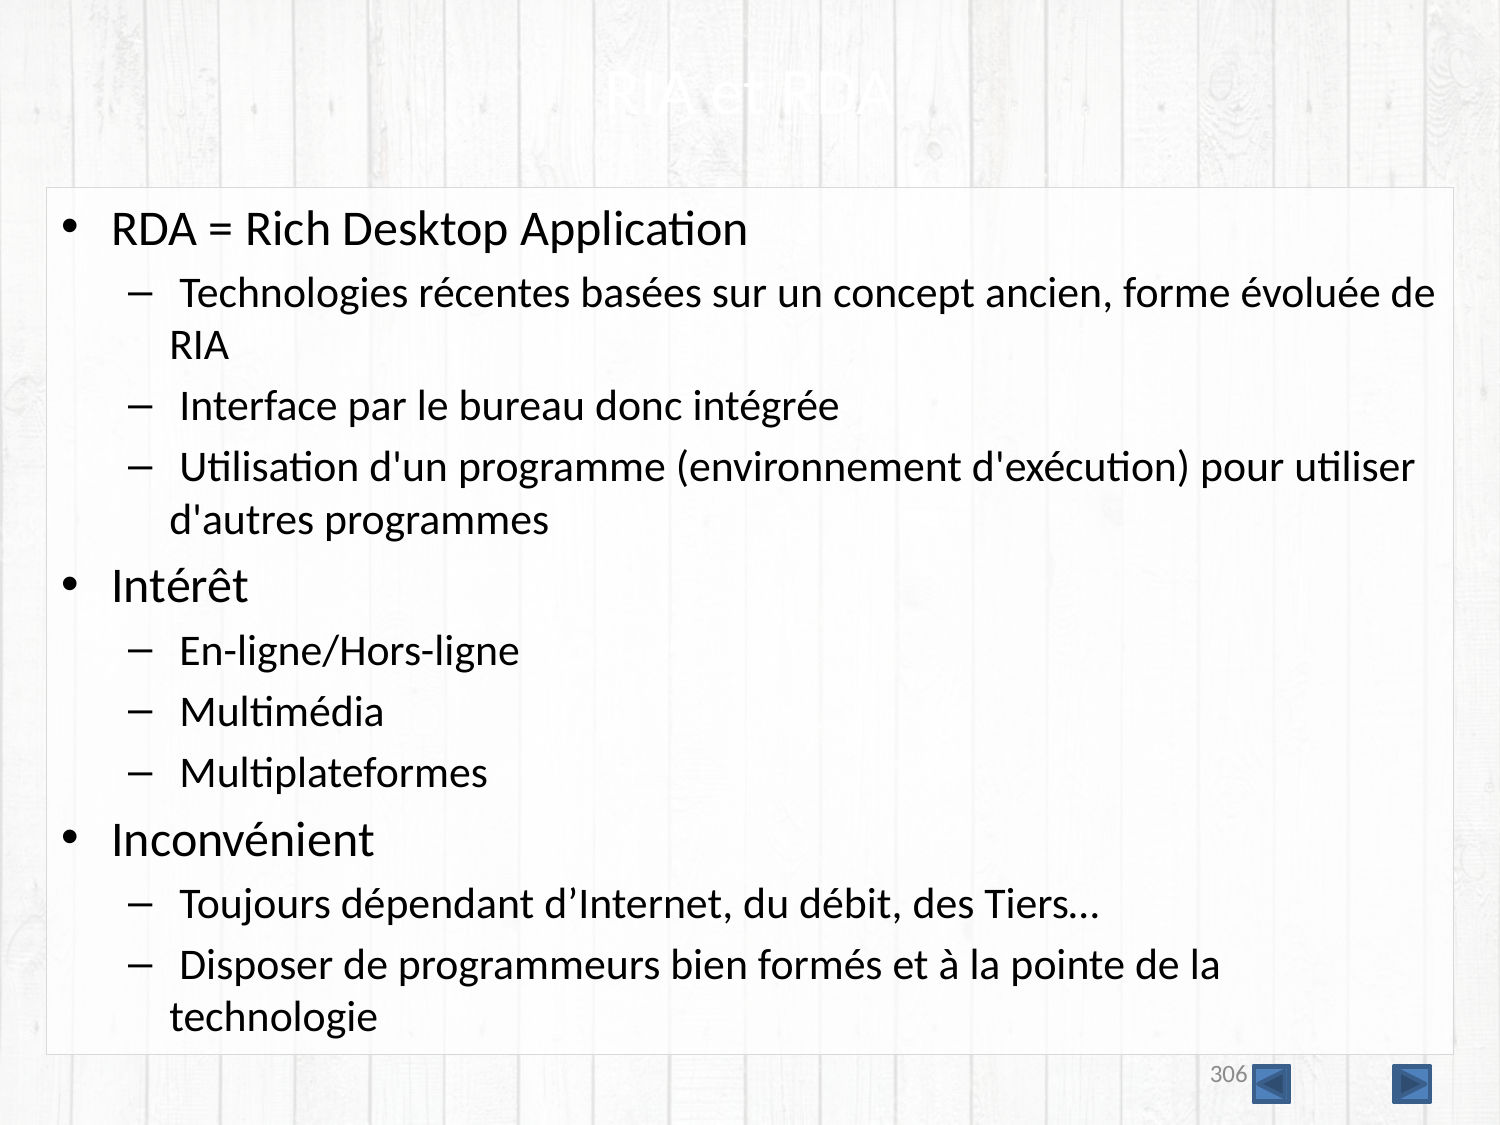

# RIA et RDA
RDA = Rich Desktop Application
 Technologies récentes basées sur un concept ancien, forme évoluée de RIA
 Interface par le bureau donc intégrée
 Utilisation d'un programme (environnement d'exécution) pour utiliser d'autres programmes
Intérêt
 En-ligne/Hors-ligne
 Multimédia
 Multiplateformes
Inconvénient
 Toujours dépendant d’Internet, du débit, des Tiers…
 Disposer de programmeurs bien formés et à la pointe de la technologie
306